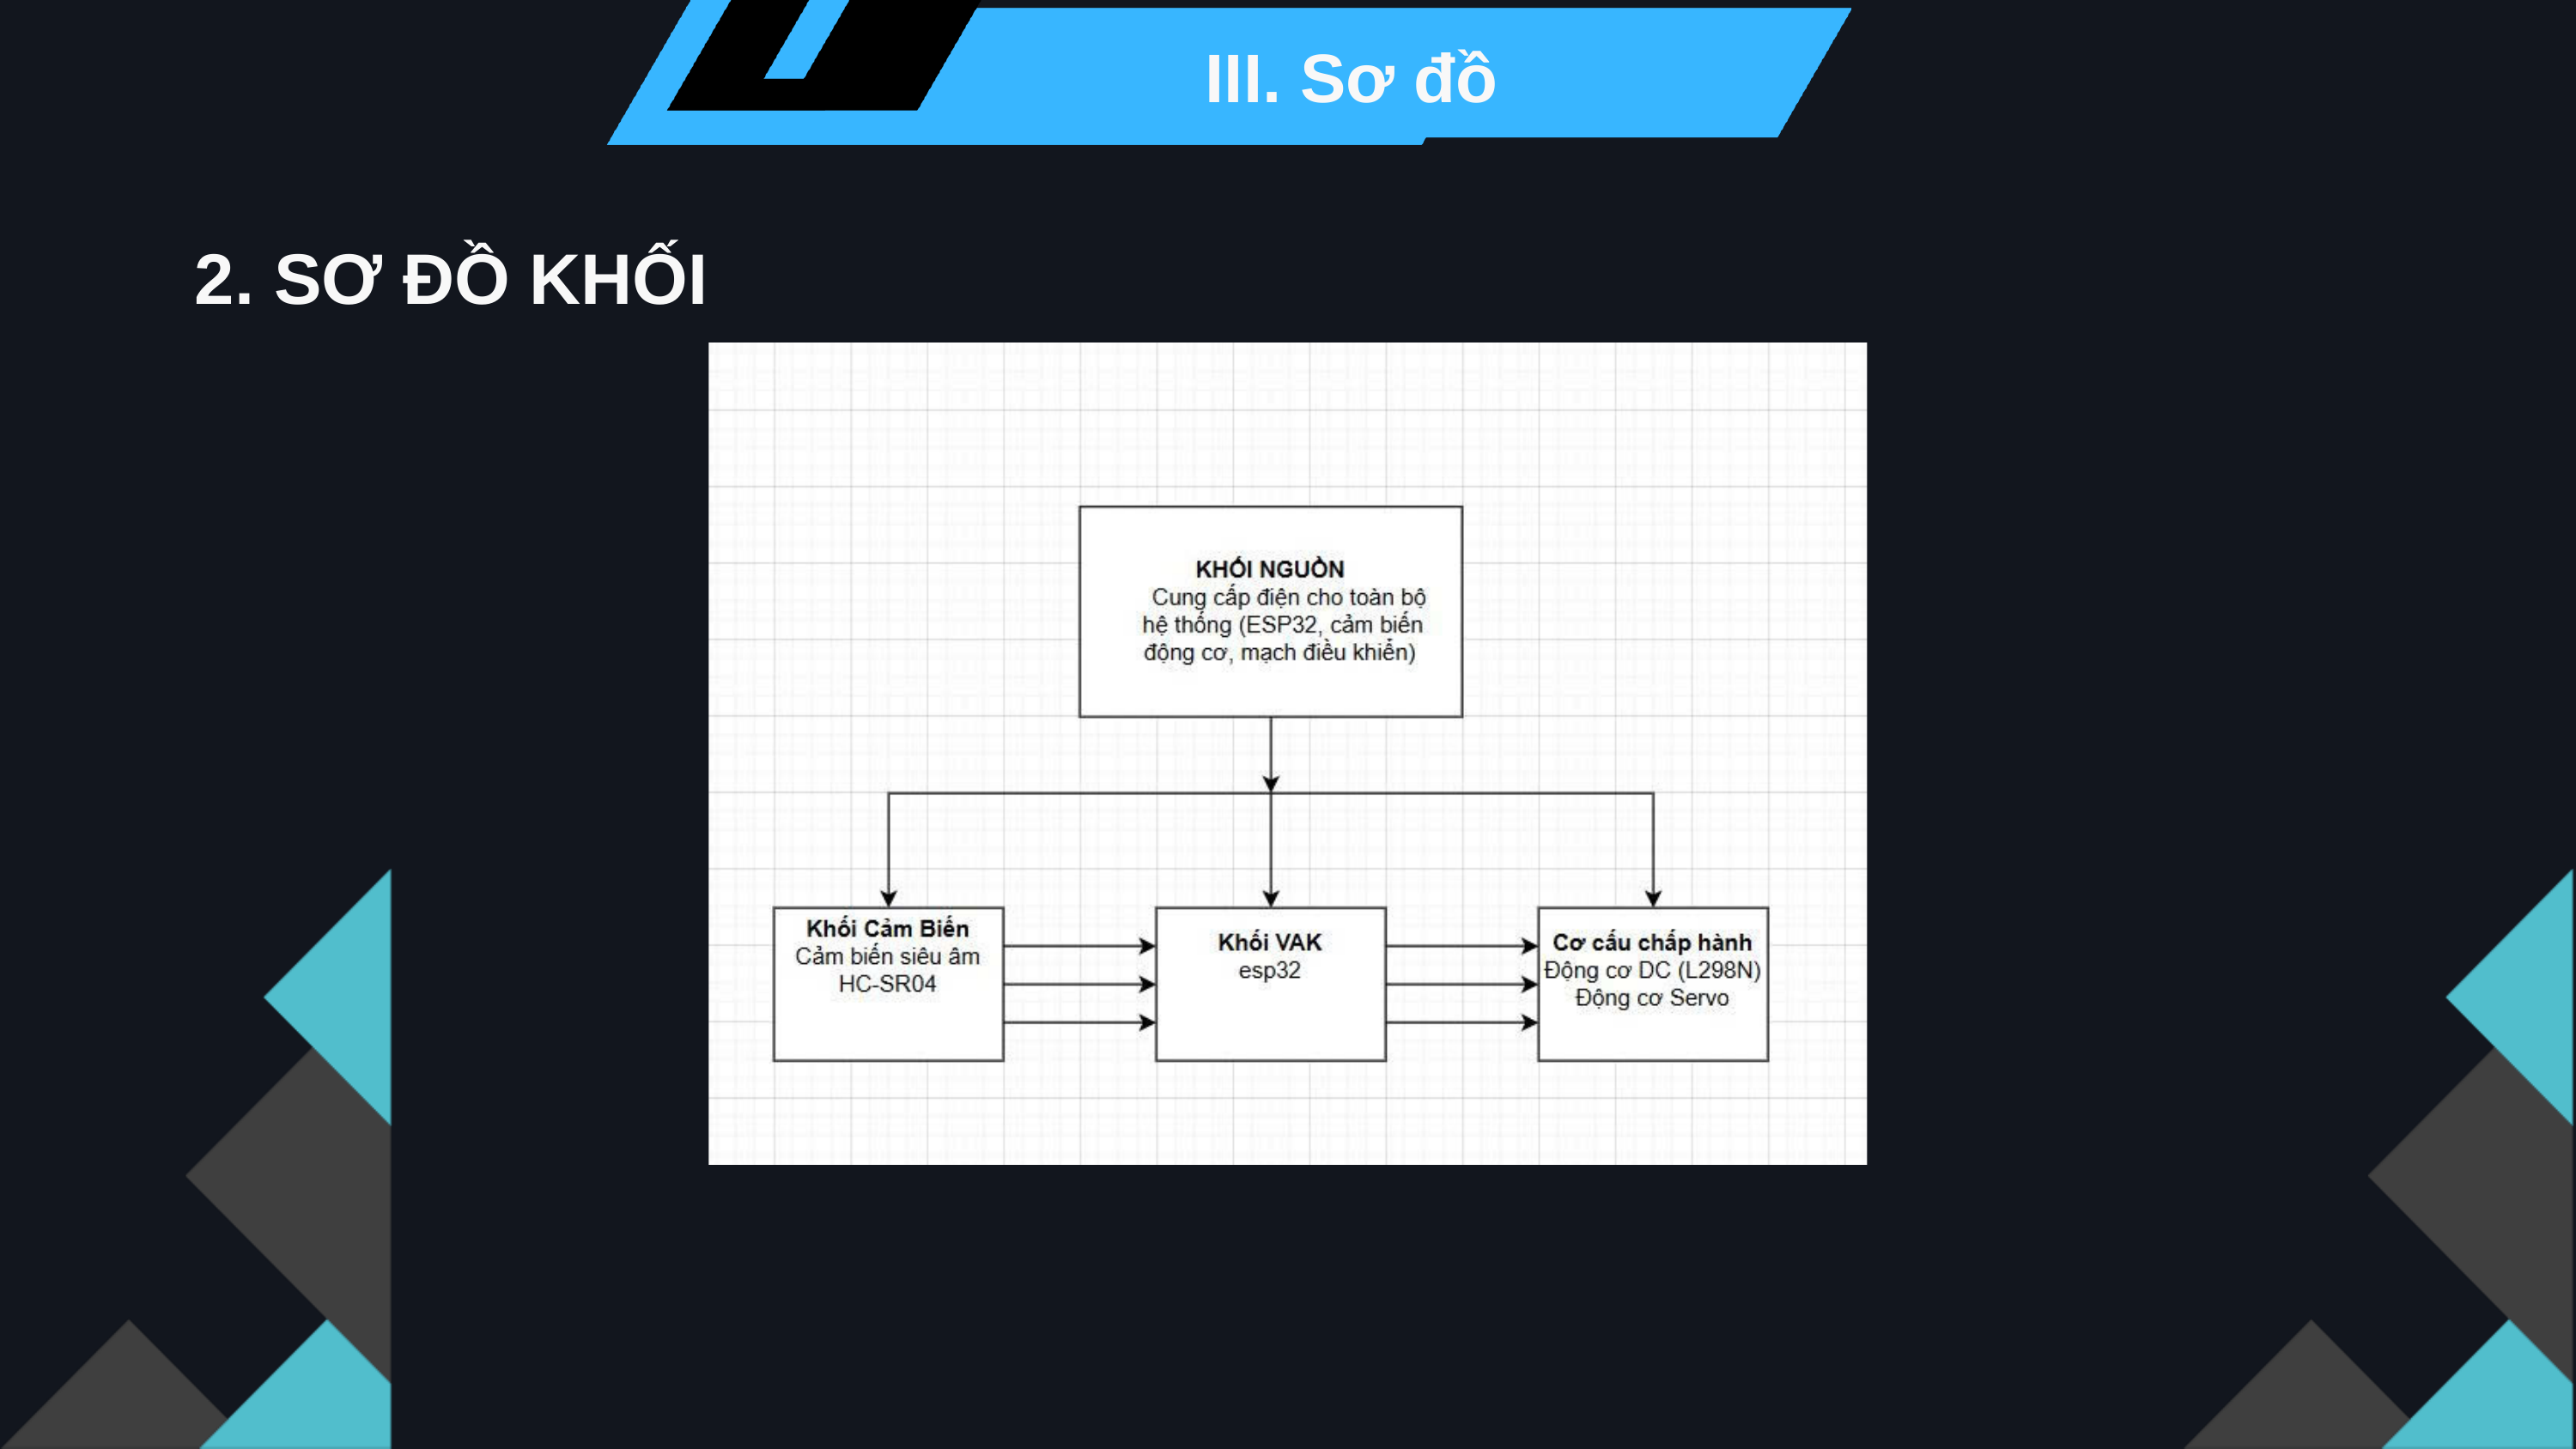

III. Sơ đồ
2. SƠ ĐỒ KHỐI